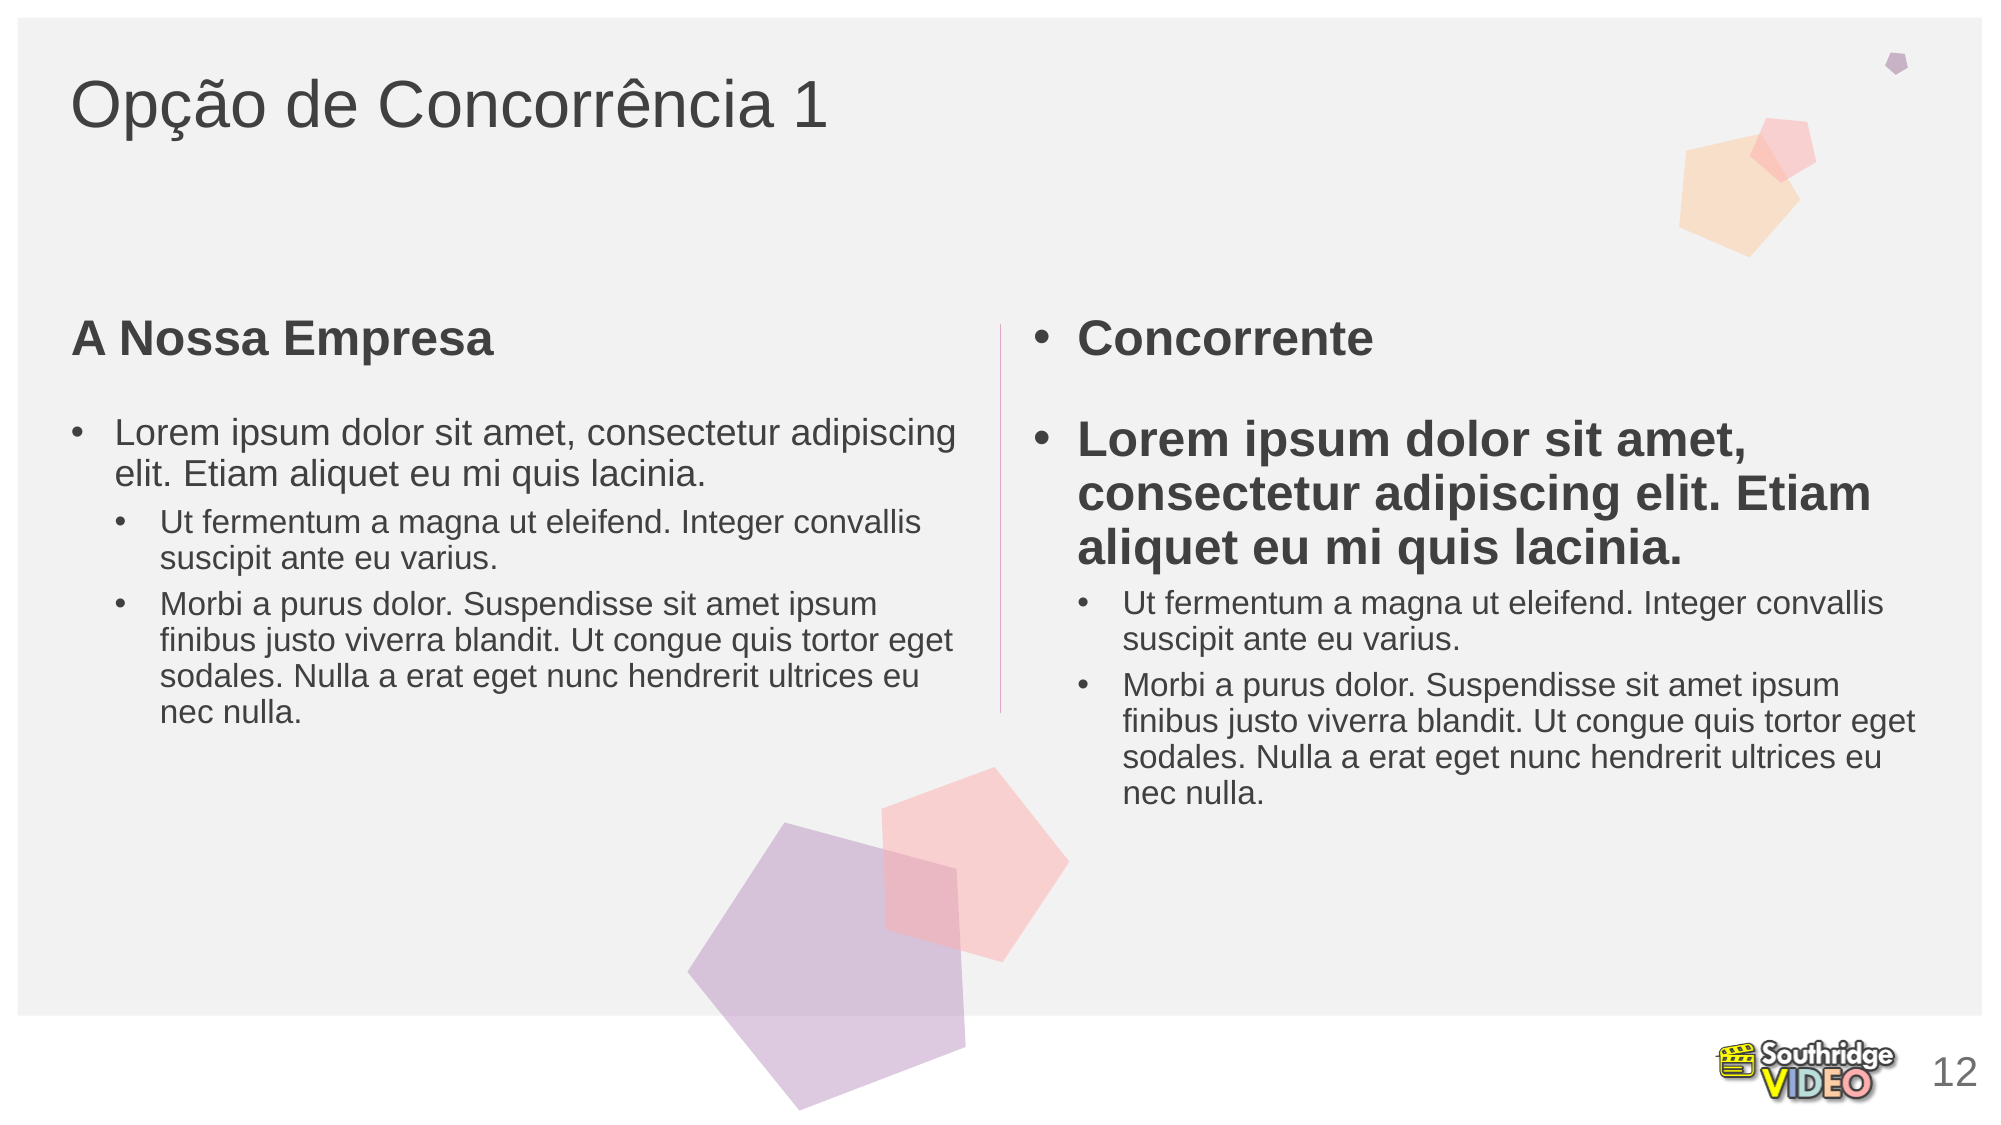

# Opção de Concorrência 1
A Nossa Empresa
Concorrente
Lorem ipsum dolor sit amet, consectetur adipiscing elit. Etiam aliquet eu mi quis lacinia.
Ut fermentum a magna ut eleifend. Integer convallis suscipit ante eu varius.
Morbi a purus dolor. Suspendisse sit amet ipsum finibus justo viverra blandit. Ut congue quis tortor eget sodales. Nulla a erat eget nunc hendrerit ultrices eu nec nulla.
Lorem ipsum dolor sit amet, consectetur adipiscing elit. Etiam aliquet eu mi quis lacinia.
Ut fermentum a magna ut eleifend. Integer convallis suscipit ante eu varius.
Morbi a purus dolor. Suspendisse sit amet ipsum finibus justo viverra blandit. Ut congue quis tortor eget sodales. Nulla a erat eget nunc hendrerit ultrices eu nec nulla.
12